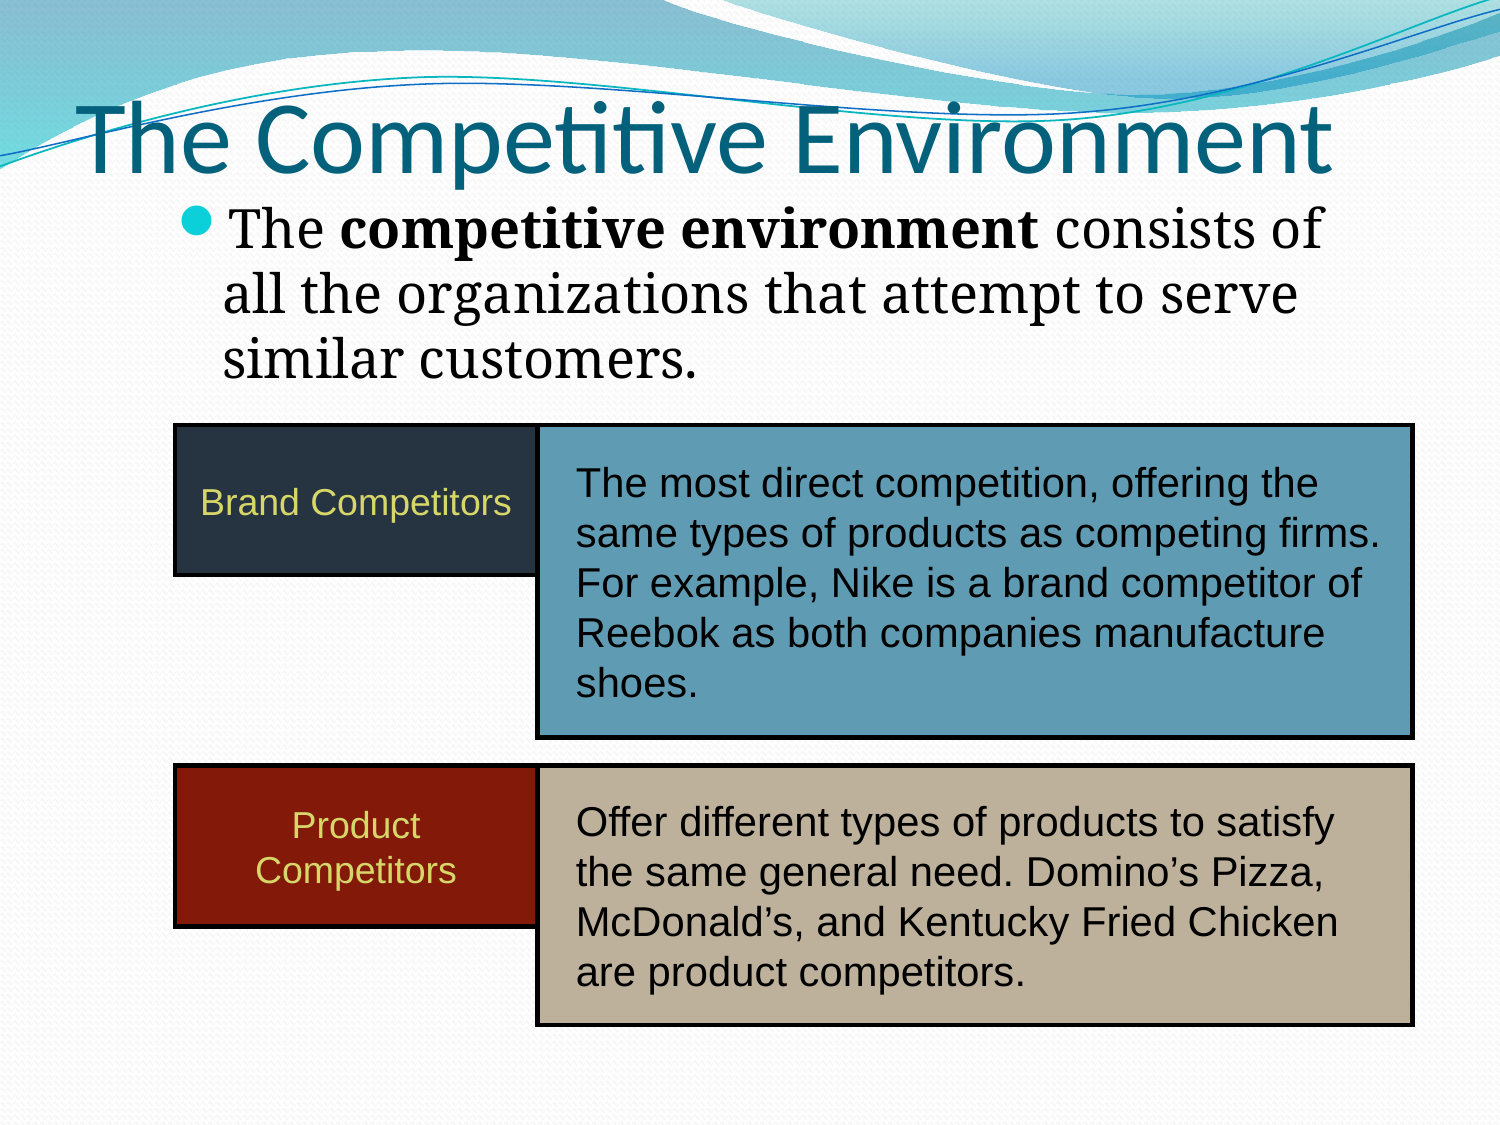

# The Competitive Environment
The competitive environment consists of all the organizations that attempt to serve similar customers.

Brand Competitors
The most direct competition, offering the same types of products as competing firms. For example, Nike is a brand competitor of Reebok as both companies manufacture shoes.
Product Competitors
Offer different types of products to satisfy the same general need. Domino’s Pizza, McDonald’s, and Kentucky Fried Chicken are product competitors.